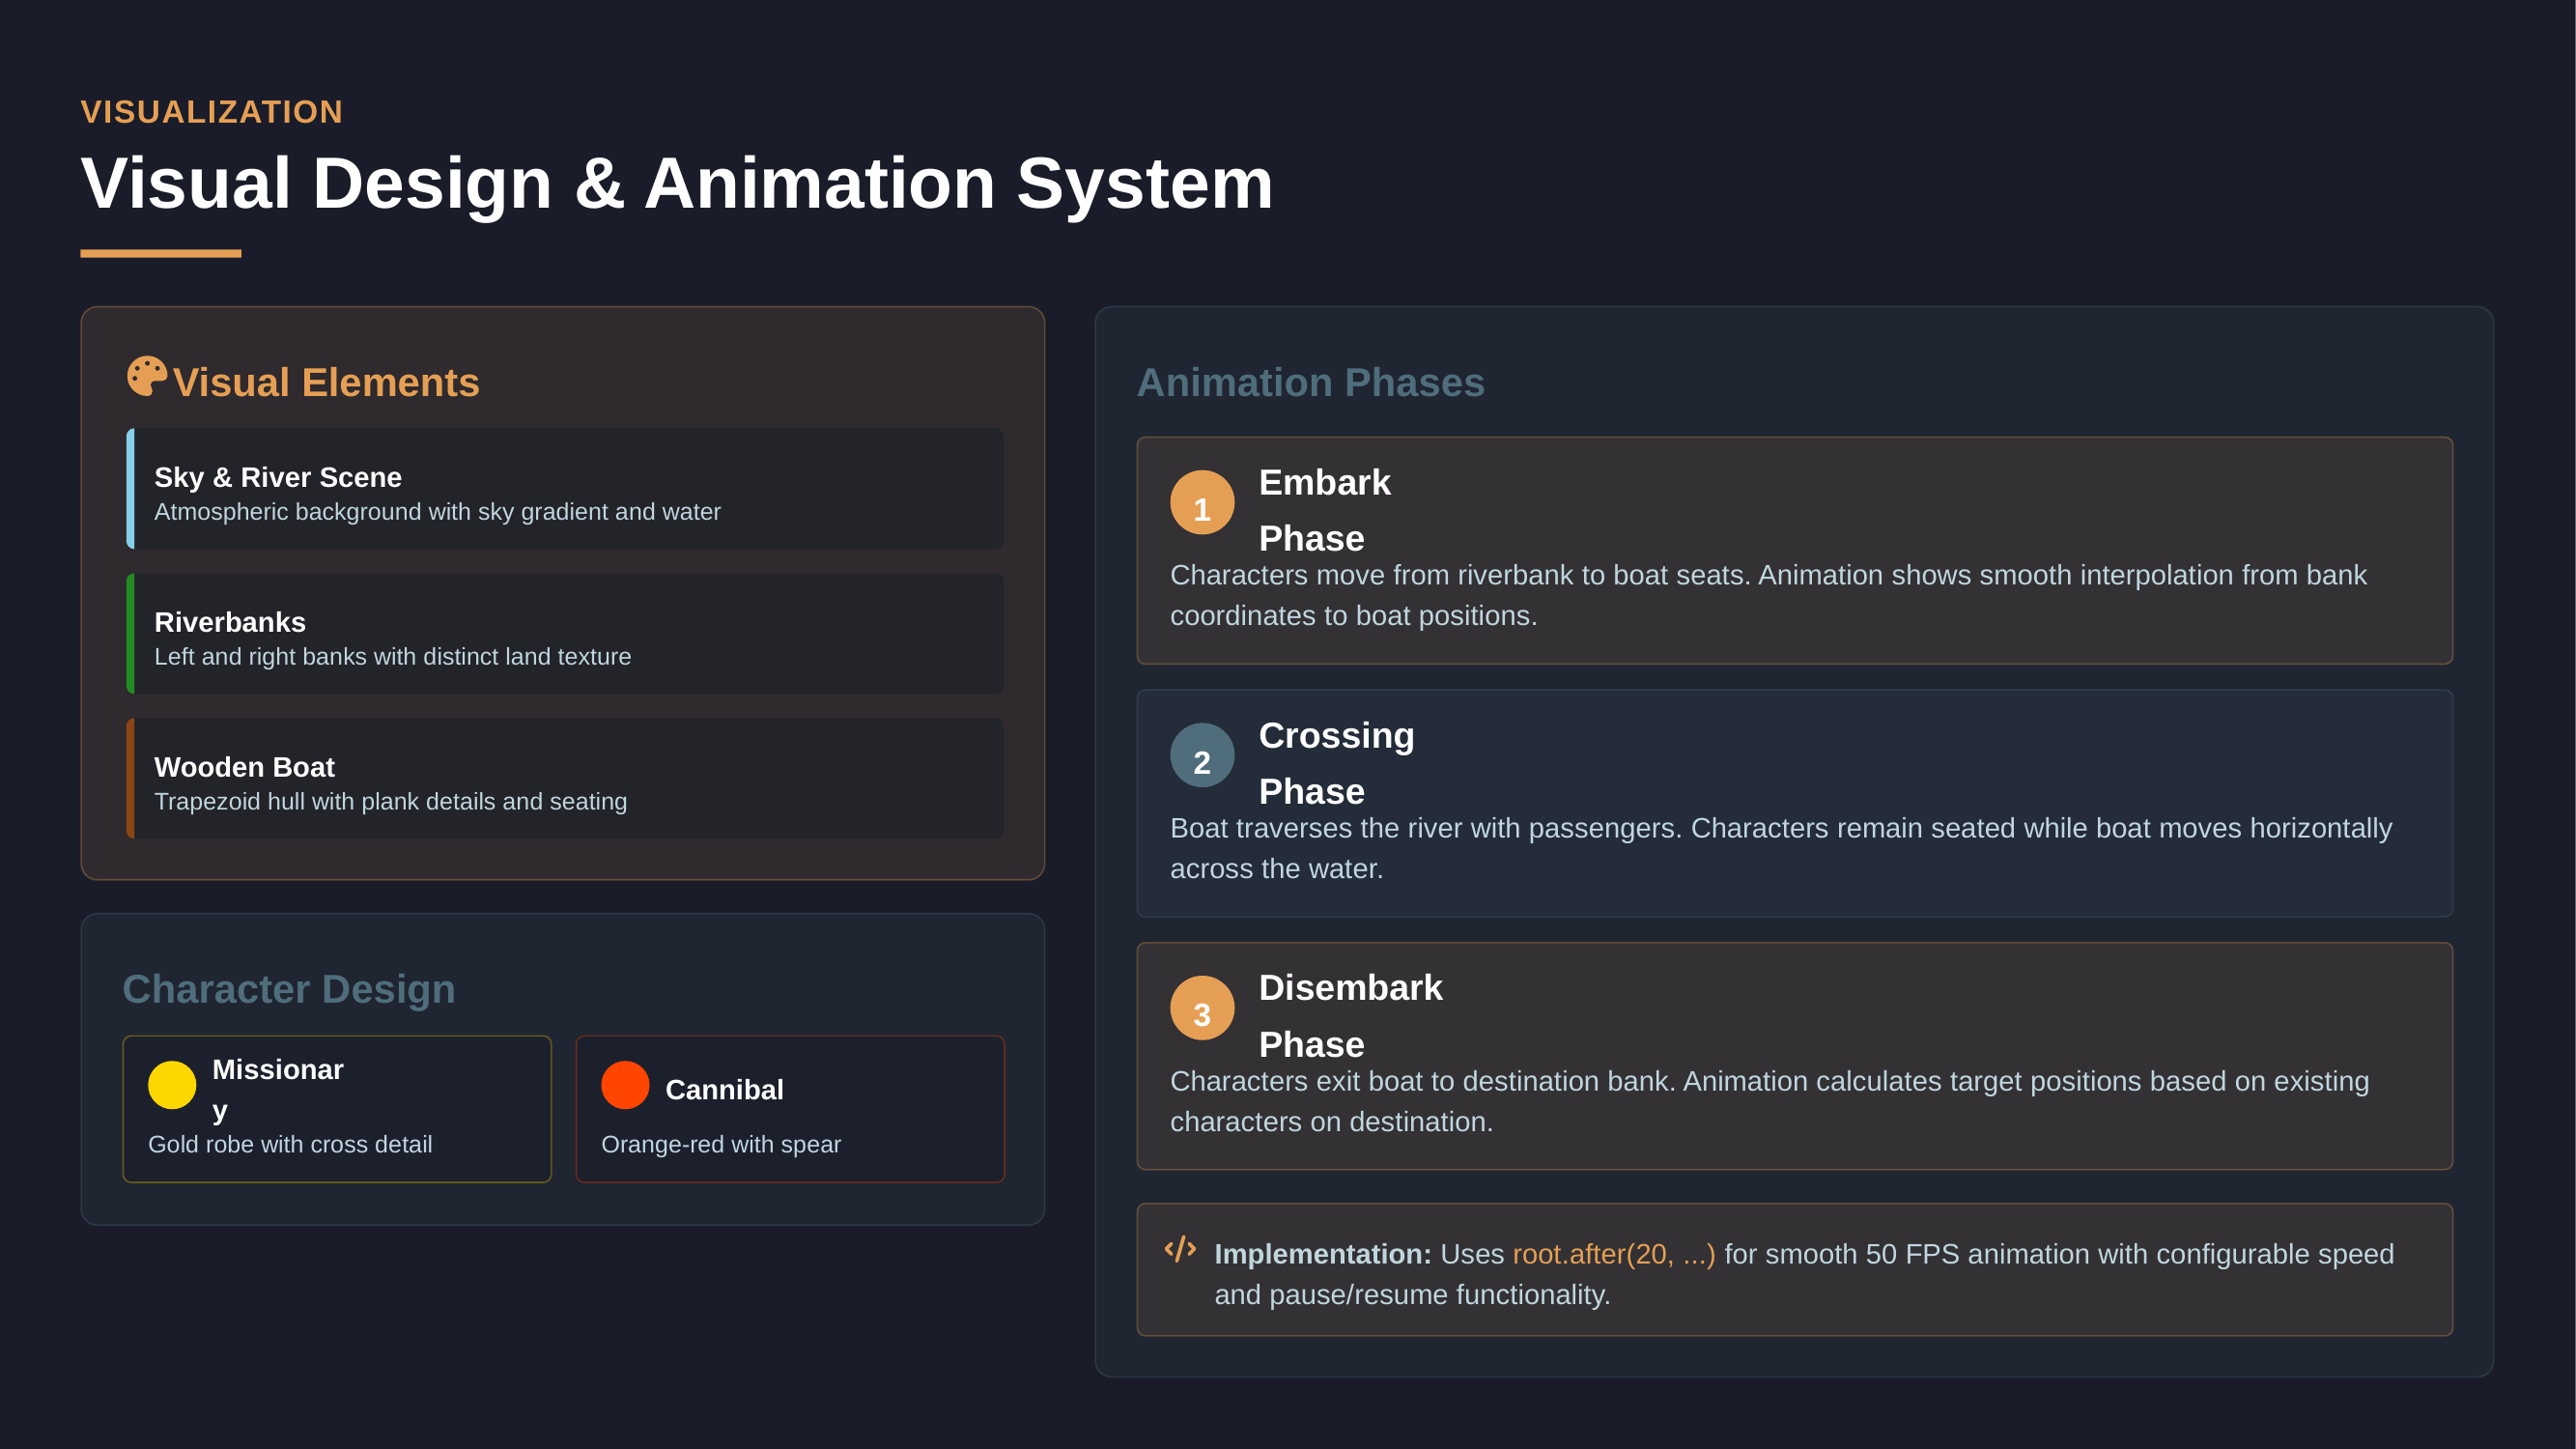

VISUALIZATION
Visual Design & Animation System

Visual Elements
Animation Phases

Sky & River Scene
1

Embark Phase
Atmospheric background with sky gradient and water
Characters move from riverbank to boat seats. Animation shows smooth interpolation from bank coordinates to boat positions.

Riverbanks
Left and right banks with distinct land texture

2

Crossing Phase
Wooden Boat
Trapezoid hull with plank details and seating
Boat traverses the river with passengers. Characters remain seated while boat moves horizontally across the water.

Character Design
3

Disembark Phase

Characters exit boat to destination bank. Animation calculates target positions based on existing characters on destination.

Missionary
Cannibal
Gold robe with cross detail
Orange-red with spear

Implementation: Uses root.after(20, ...) for smooth 50 FPS animation with configurable speed and pause/resume functionality.